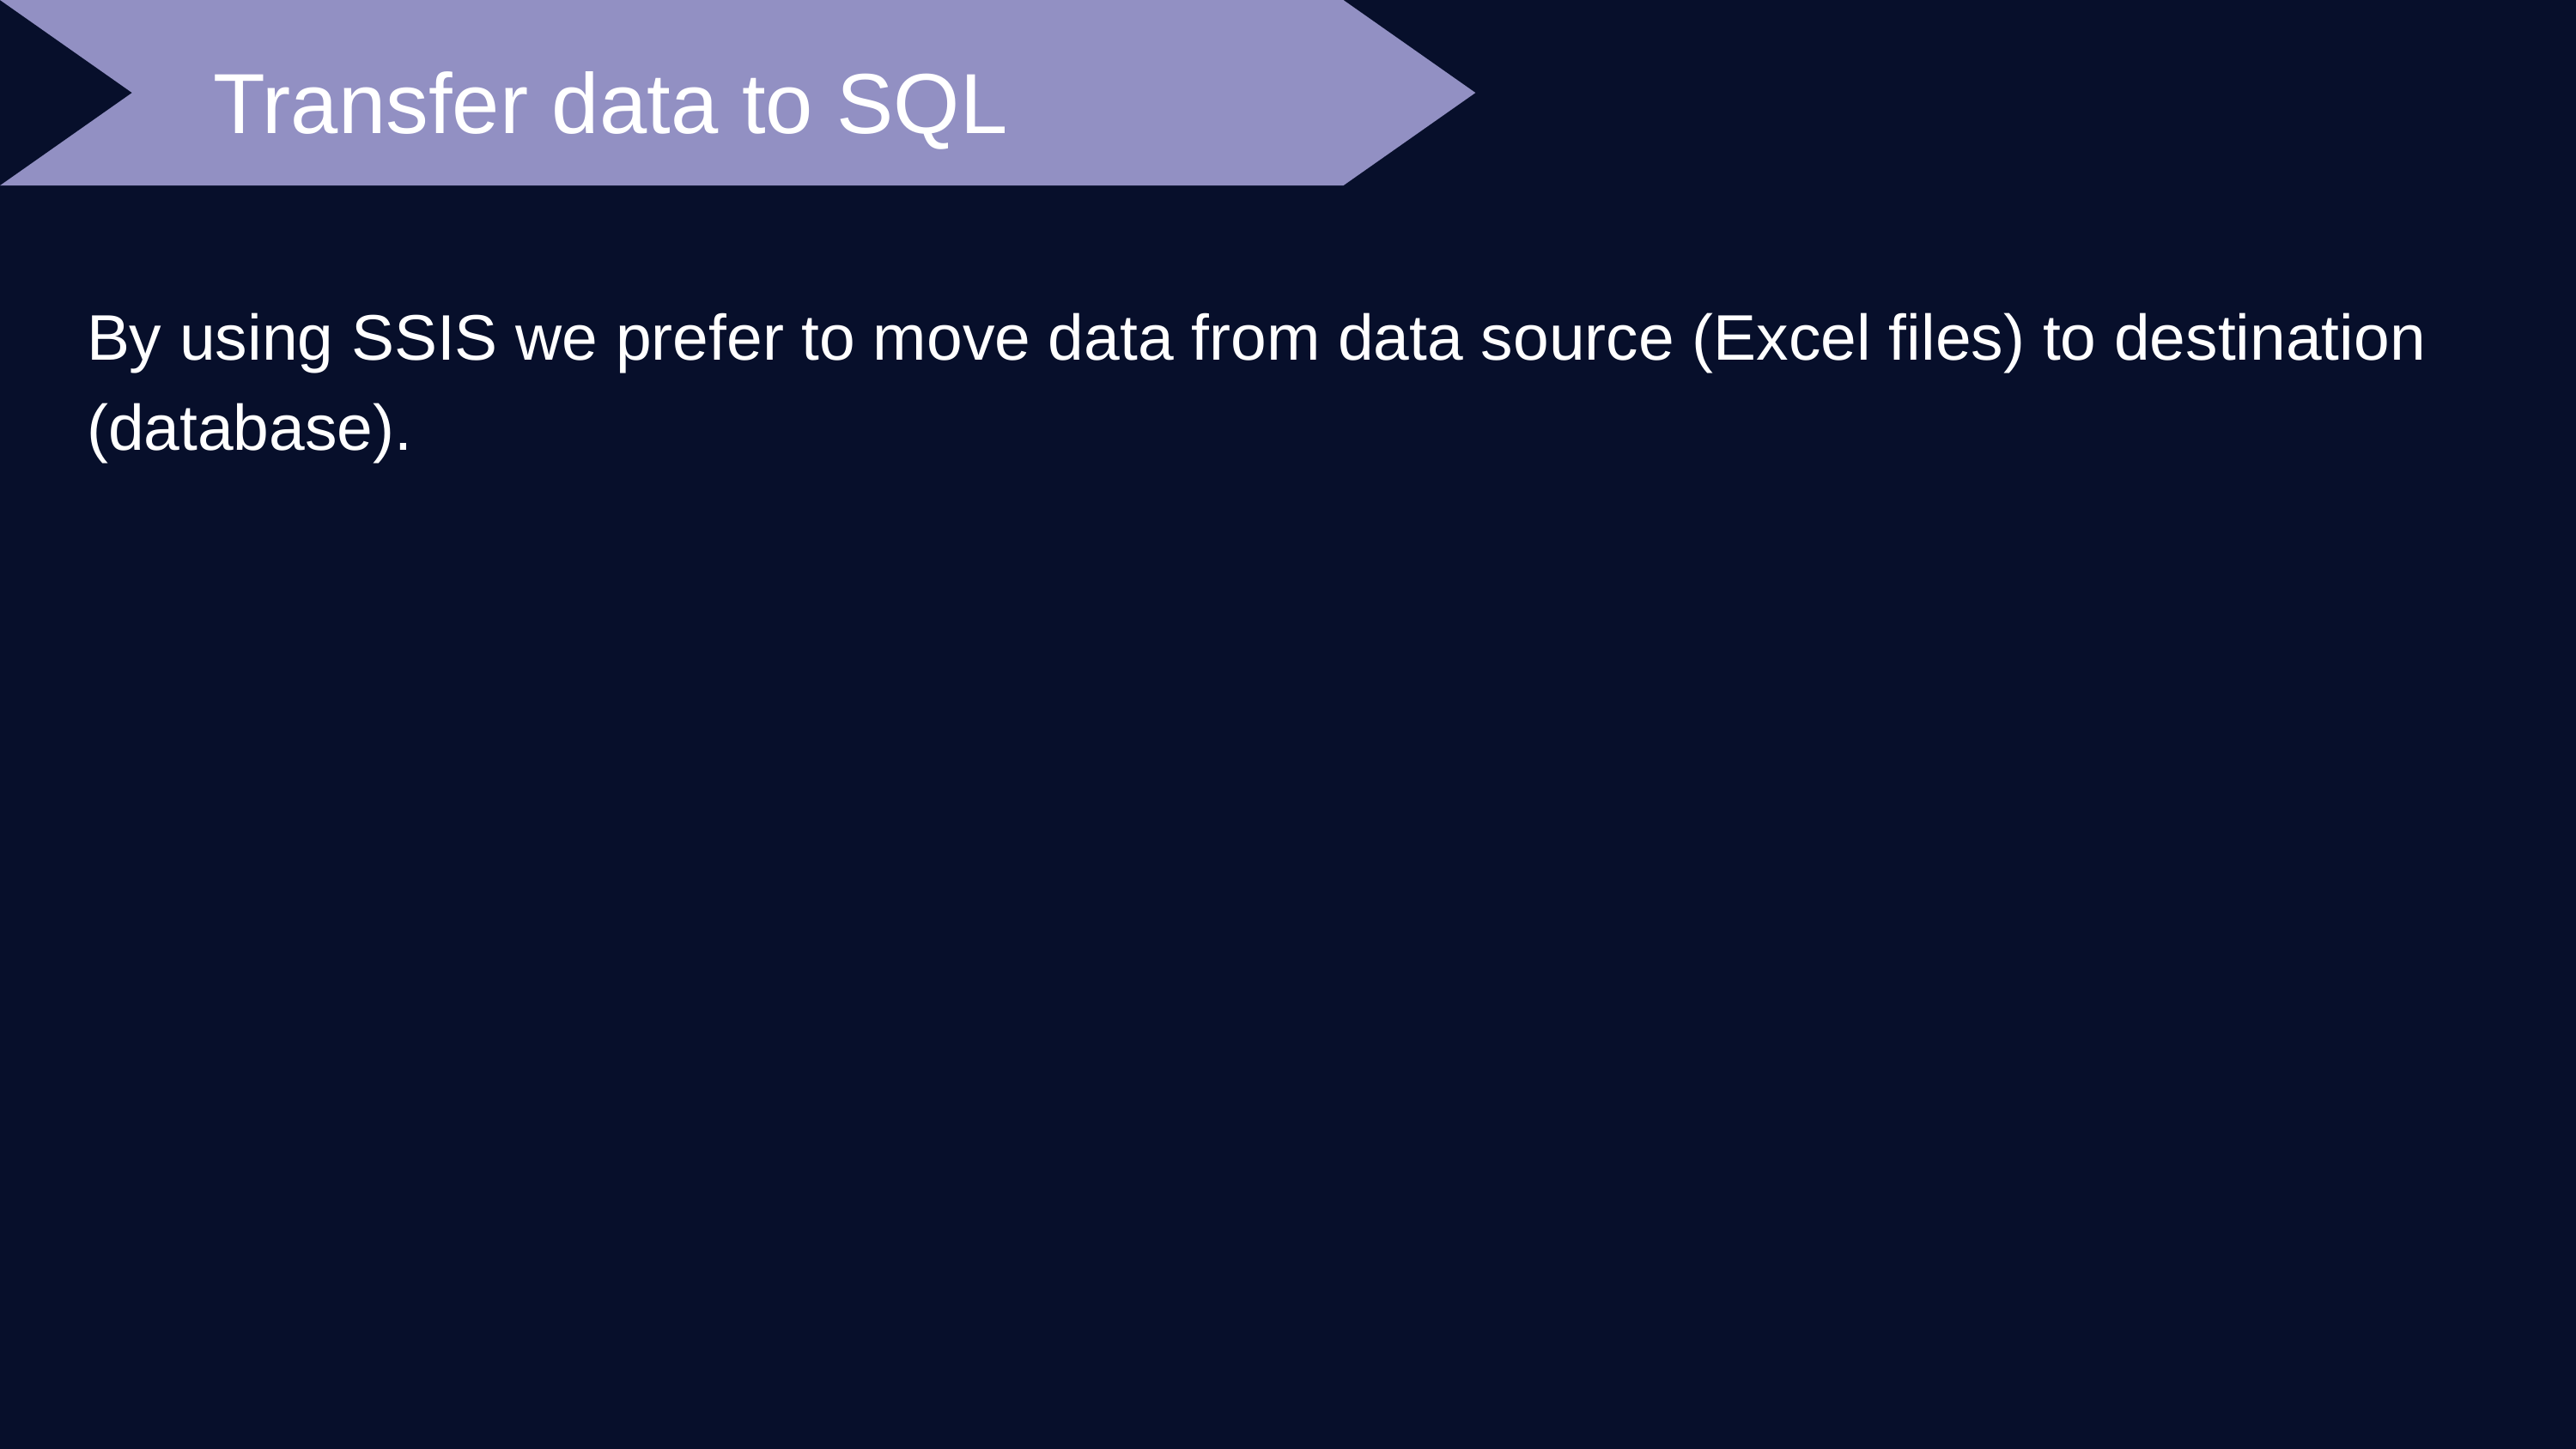

Transfer data to SQL
By using SSIS we prefer to move data from data source (Excel files) to destination (database).